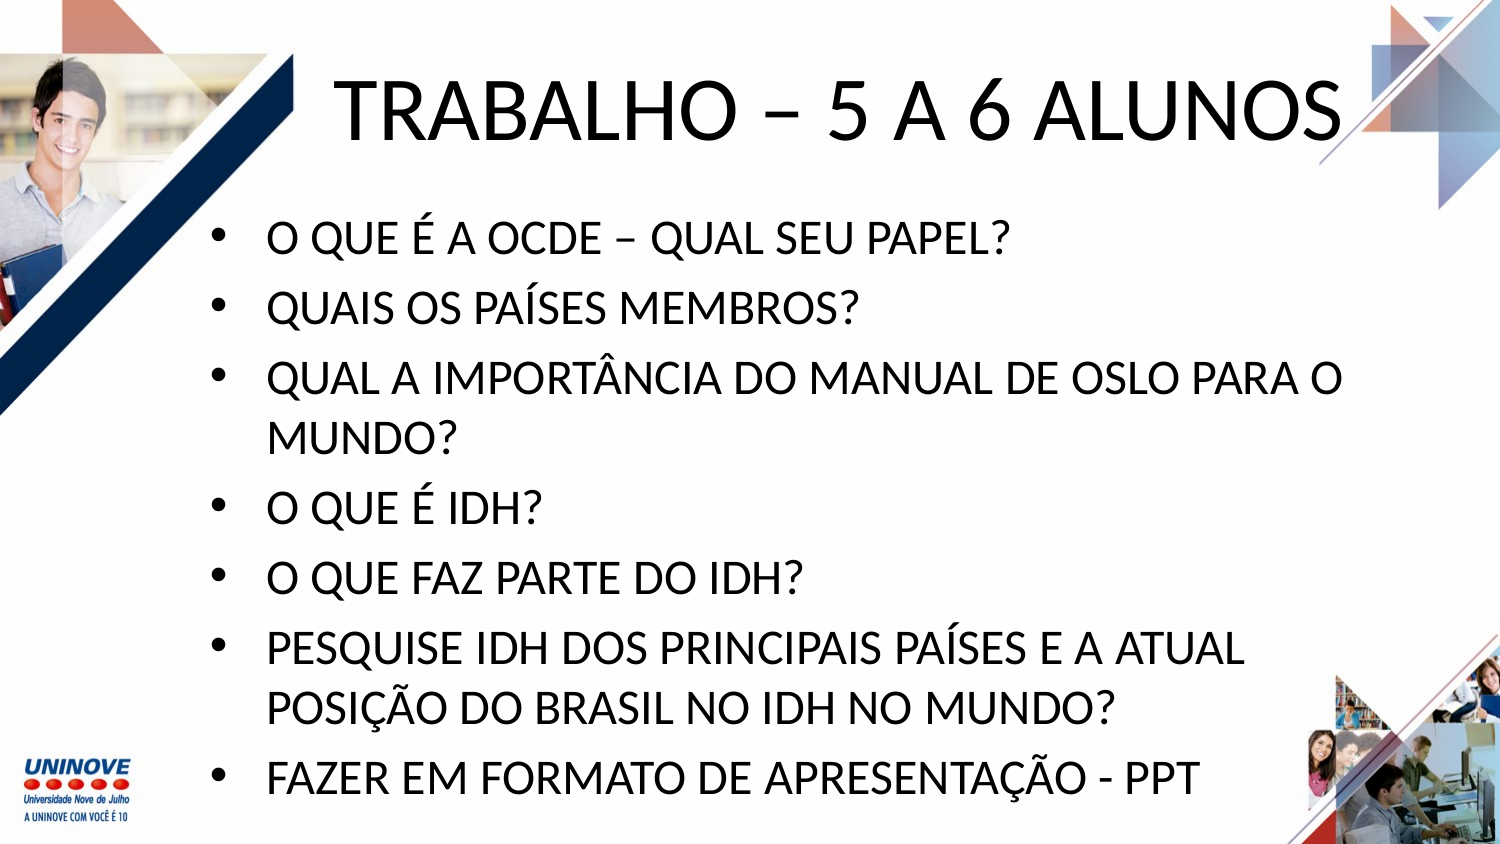

# TRABALHO – 5 A 6 ALUNOS
O QUE É A OCDE – QUAL SEU PAPEL?
QUAIS OS PAÍSES MEMBROS?
QUAL A IMPORTÂNCIA DO MANUAL DE OSLO PARA O MUNDO?
O QUE É IDH?
O QUE FAZ PARTE DO IDH?
PESQUISE IDH DOS PRINCIPAIS PAÍSES E A ATUAL POSIÇÃO DO BRASIL NO IDH NO MUNDO?
FAZER EM FORMATO DE APRESENTAÇÃO - PPT